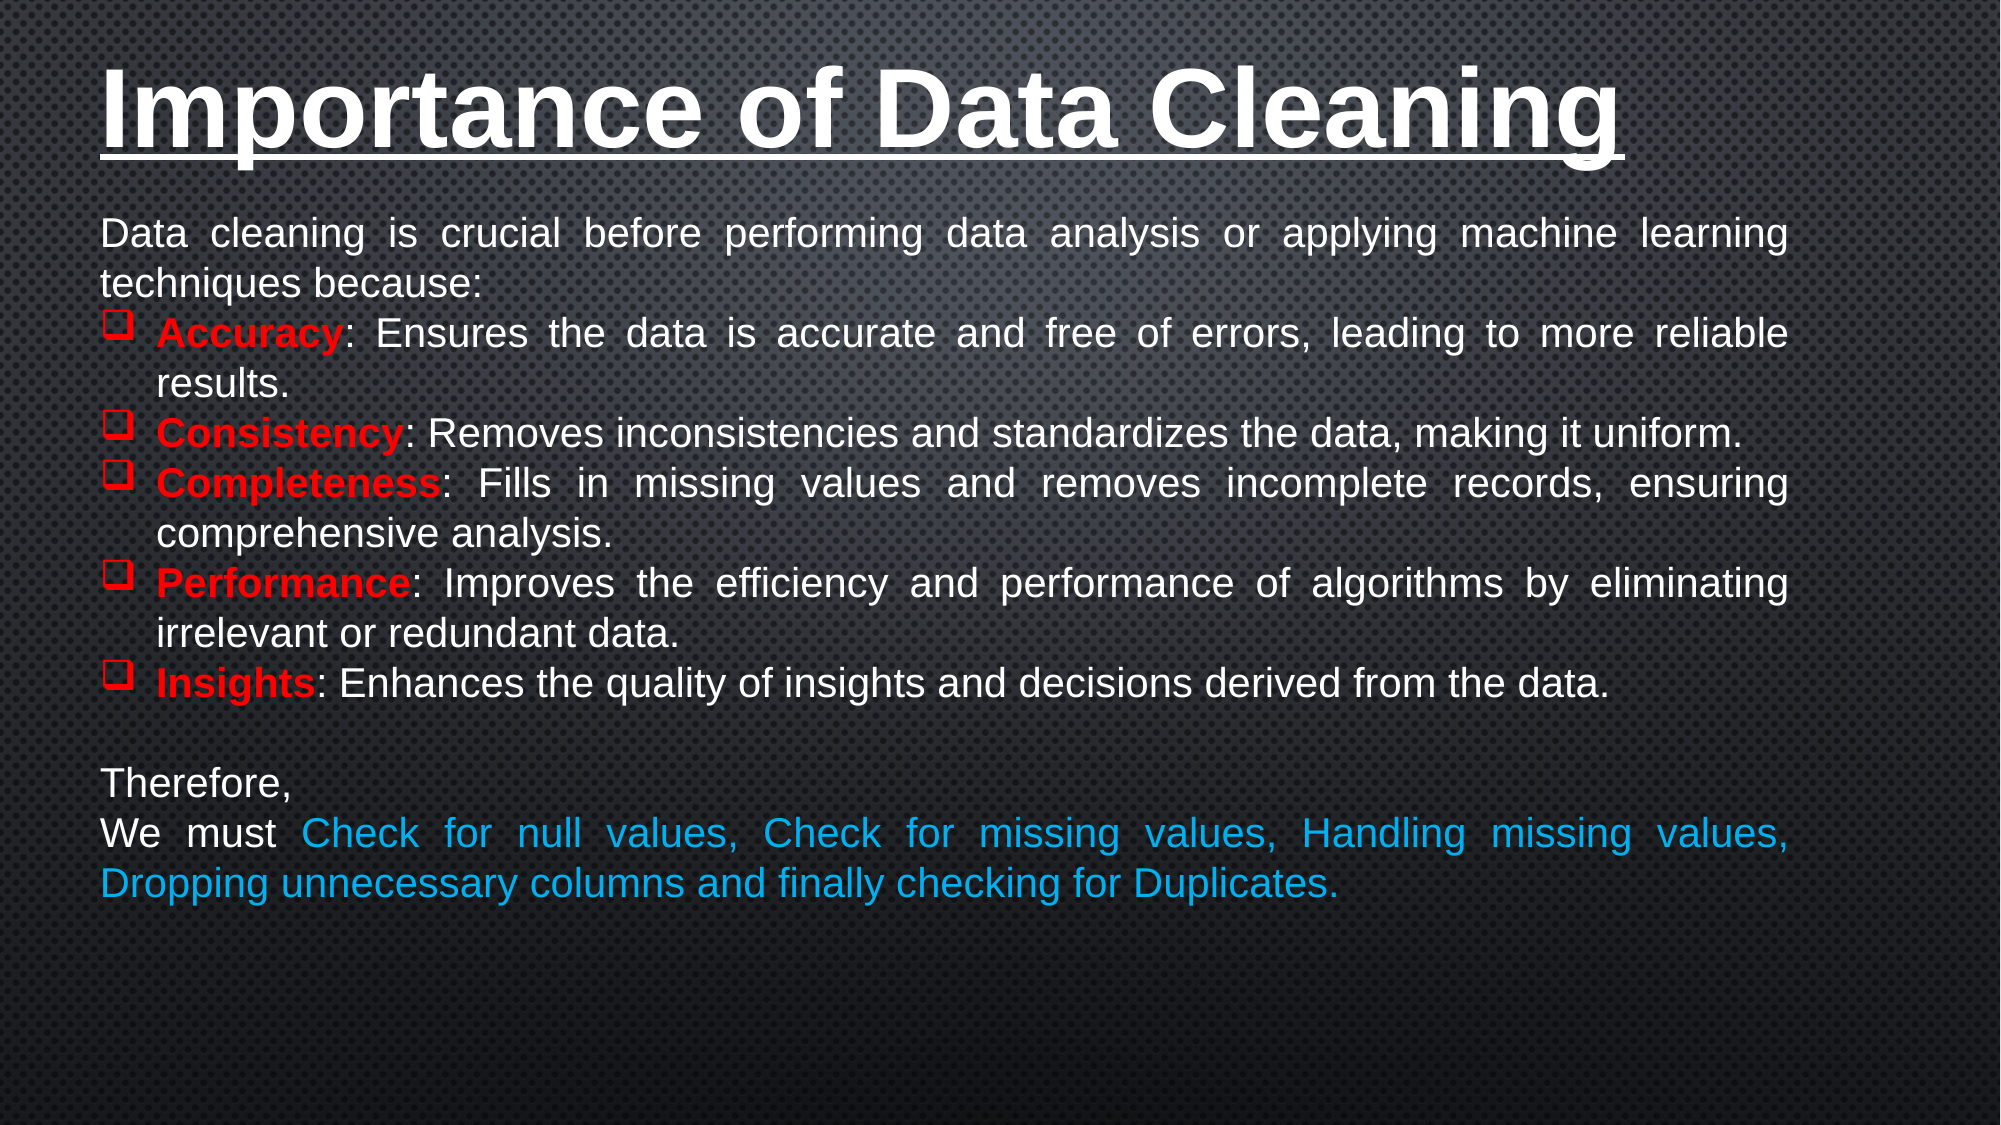

Importance of Data Cleaning
Data cleaning is crucial before performing data analysis or applying machine learning techniques because:
Accuracy: Ensures the data is accurate and free of errors, leading to more reliable results.
Consistency: Removes inconsistencies and standardizes the data, making it uniform.
Completeness: Fills in missing values and removes incomplete records, ensuring comprehensive analysis.
Performance: Improves the efficiency and performance of algorithms by eliminating irrelevant or redundant data.
Insights: Enhances the quality of insights and decisions derived from the data.

Therefore,
We must Check for null values, Check for missing values, Handling missing values, Dropping unnecessary columns and finally checking for Duplicates.